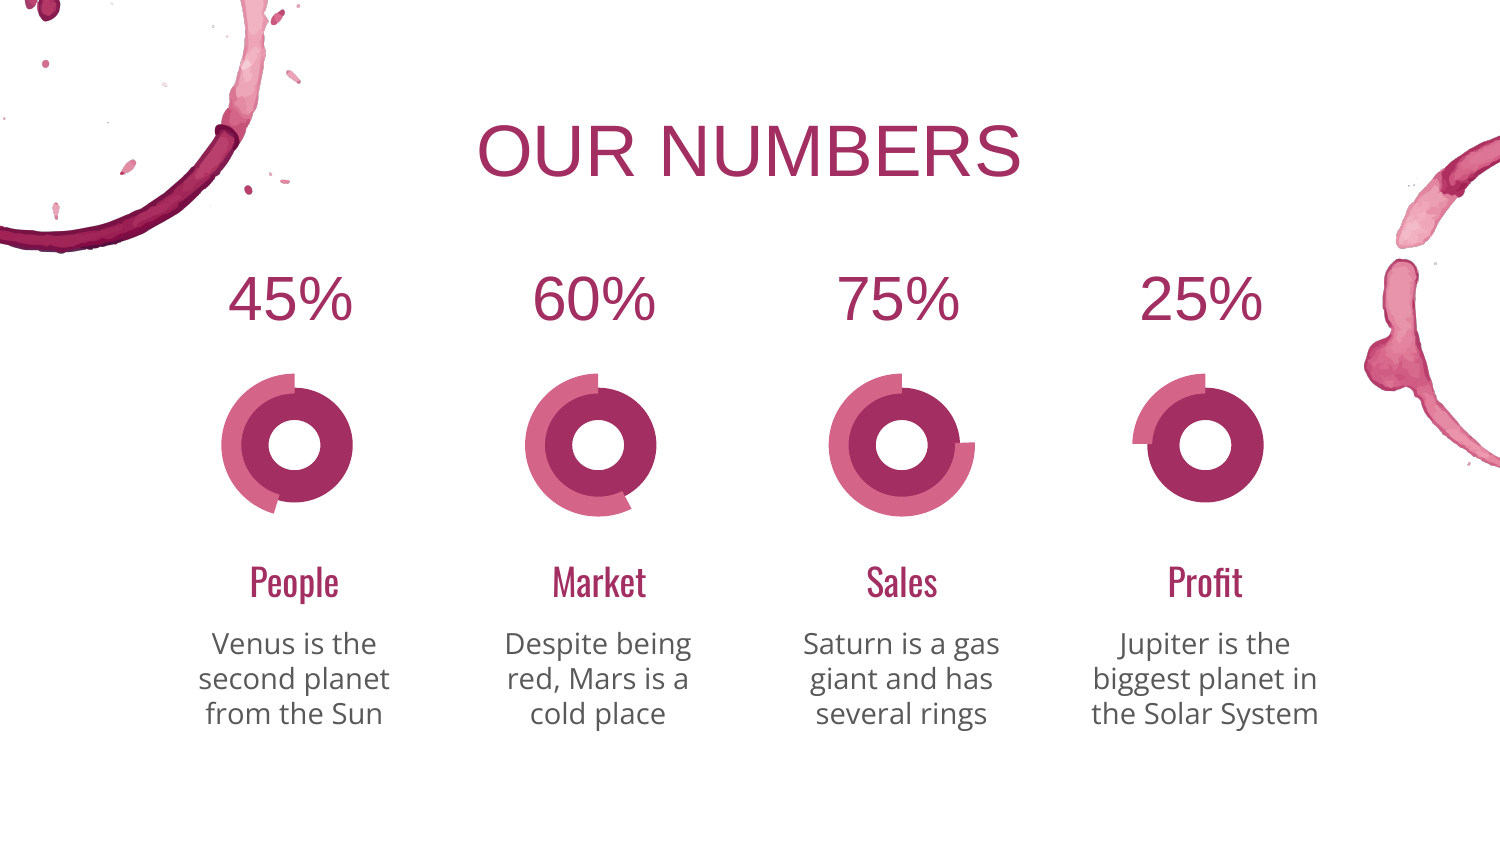

# OUR NUMBERS
45%
60%
75%
25%

People
Market
Sales
Profit
Venus is the second planet from the Sun
Despite being red, Mars is a cold place
Saturn is a gas giant and has several rings
Jupiter is the biggest planet in the Solar System